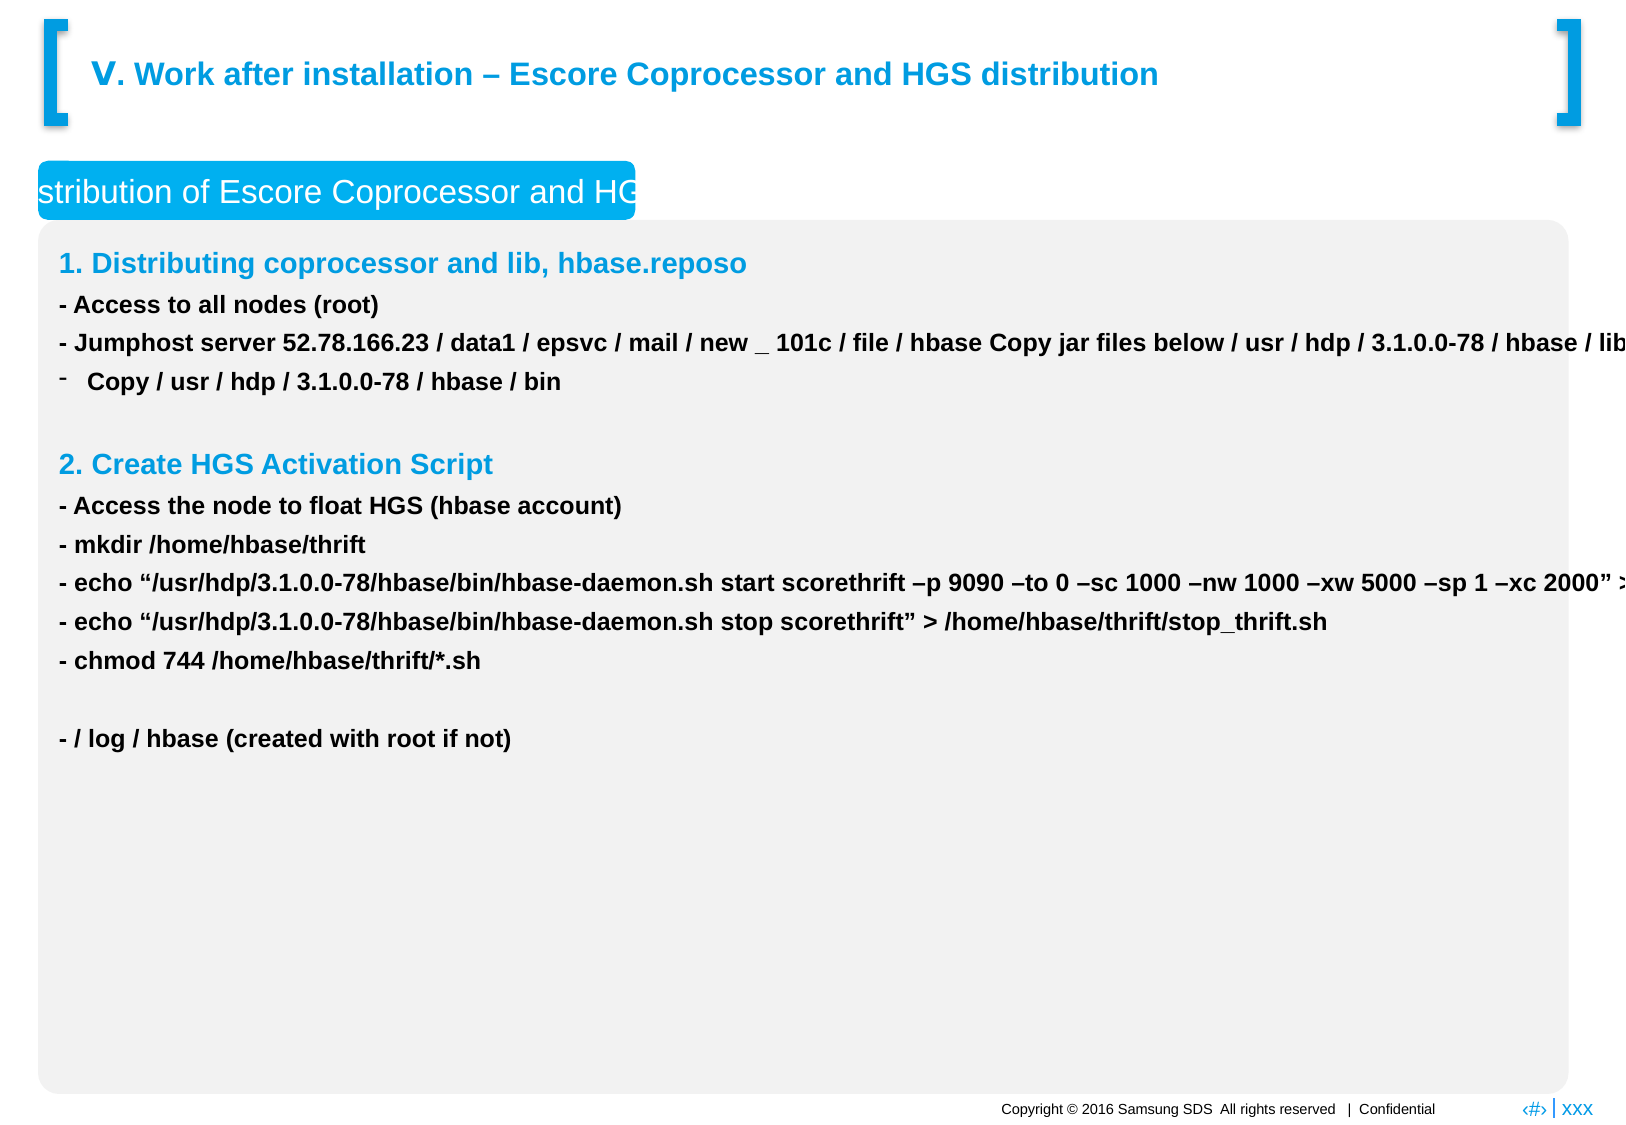

# Ⅴ. Work after installation – Escore Coprocessor and HGS distribution
Distribution of Escore Coprocessor and HGS
1. Distributing coprocessor and lib, hbase.reposo
- Access to all nodes (root)
- Jumphost server 52.78.166.23 / data1 / epsvc / mail / new _ 101c / file / hbase Copy jar files below / usr / hdp / 3.1.0.0-78 / hbase / lib
Copy / usr / hdp / 3.1.0.0-78 / hbase / bin

2. Create HGS Activation Script
- Access the node to float HGS (hbase account)
- mkdir /home/hbase/thrift
- echo “/usr/hdp/3.1.0.0-78/hbase/bin/hbase-daemon.sh start scorethrift –p 9090 –to 0 –sc 1000 –nw 1000 –xw 5000 –sp 1 –xc 2000” > /home/hbase/thrift/start_thrift.sh
- echo “/usr/hdp/3.1.0.0-78/hbase/bin/hbase-daemon.sh stop scorethrift” > /home/hbase/thrift/stop_thrift.sh
- chmod 744 /home/hbase/thrift/*.sh

- / log / hbase (created with root if not)